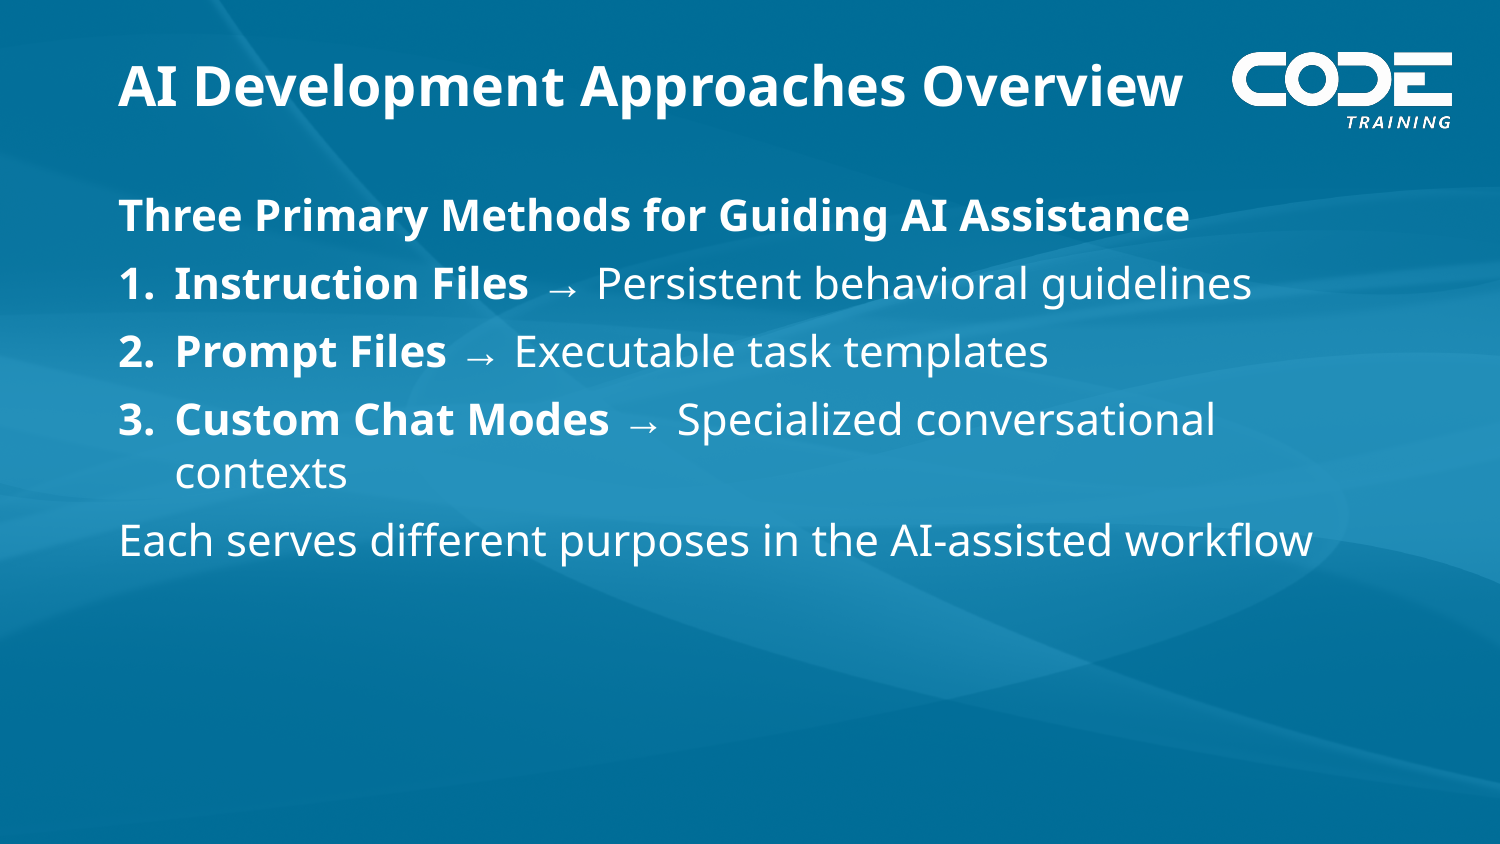

# AI Development Approaches Overview
Three Primary Methods for Guiding AI Assistance
Instruction Files → Persistent behavioral guidelines
Prompt Files → Executable task templates
Custom Chat Modes → Specialized conversational contexts
Each serves different purposes in the AI-assisted workflow